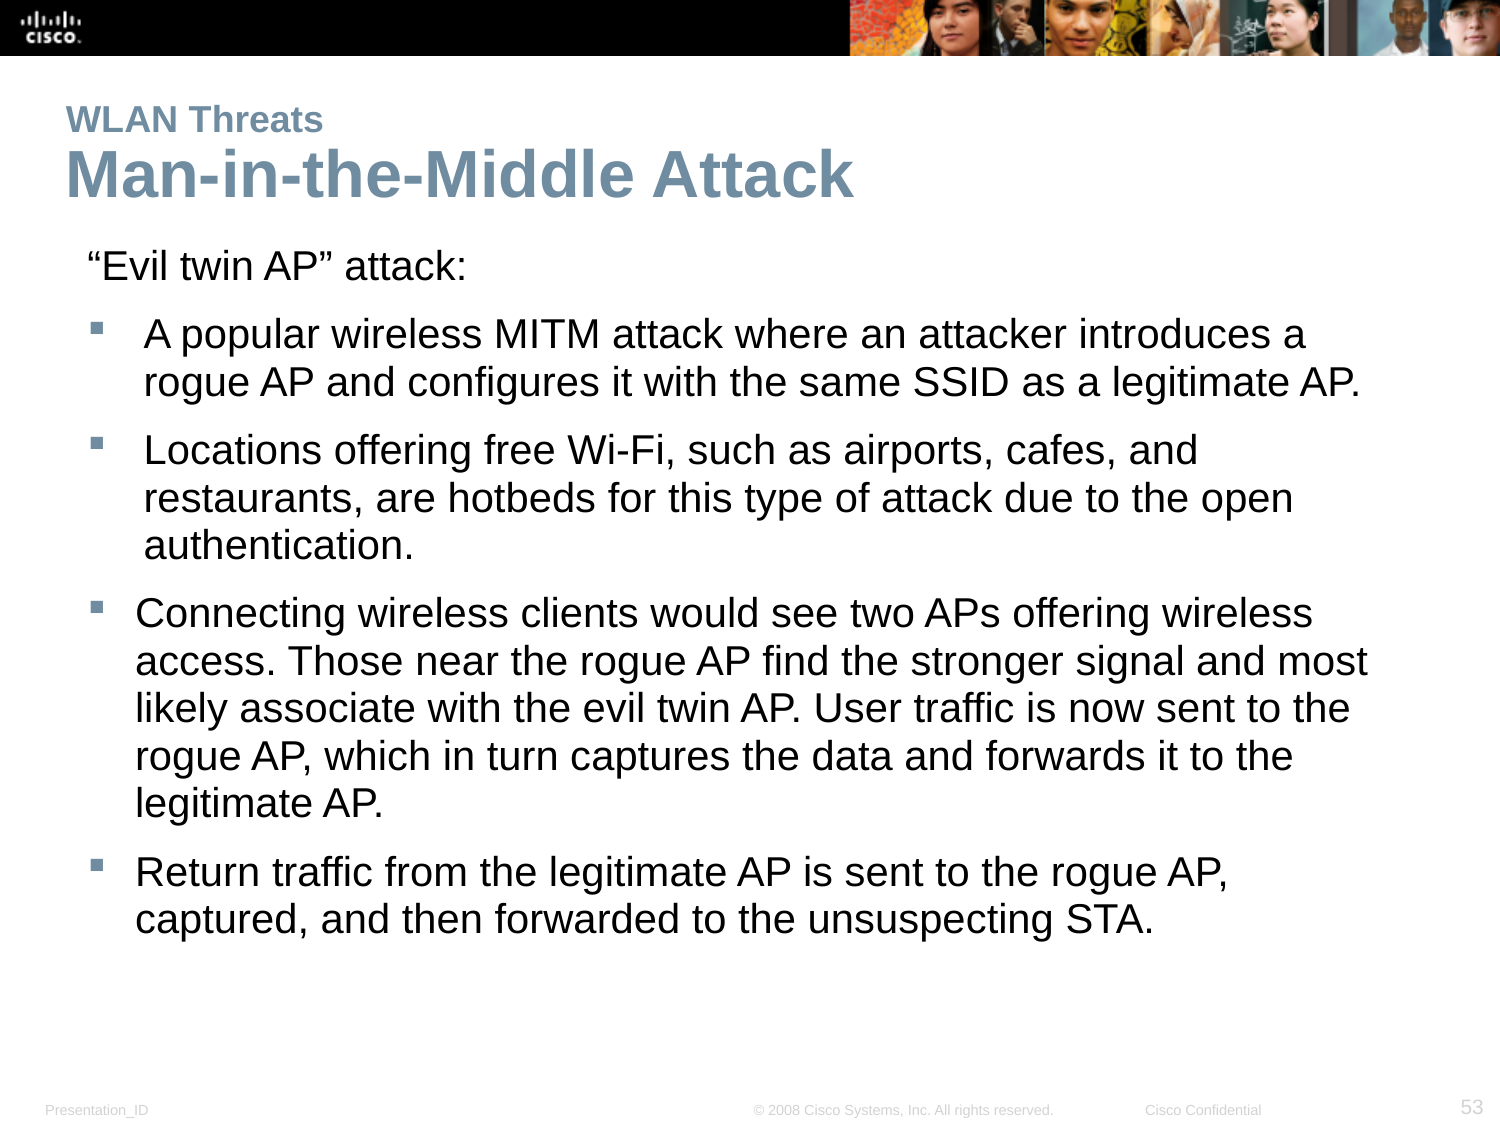

# WLAN Threats Man-in-the-Middle Attack
“Evil twin AP” attack:
A popular wireless MITM attack where an attacker introduces a rogue AP and configures it with the same SSID as a legitimate AP.
Locations offering free Wi-Fi, such as airports, cafes, and restaurants, are hotbeds for this type of attack due to the open authentication.
Connecting wireless clients would see two APs offering wireless access. Those near the rogue AP find the stronger signal and most likely associate with the evil twin AP. User traffic is now sent to the rogue AP, which in turn captures the data and forwards it to the legitimate AP.
Return traffic from the legitimate AP is sent to the rogue AP, captured, and then forwarded to the unsuspecting STA.